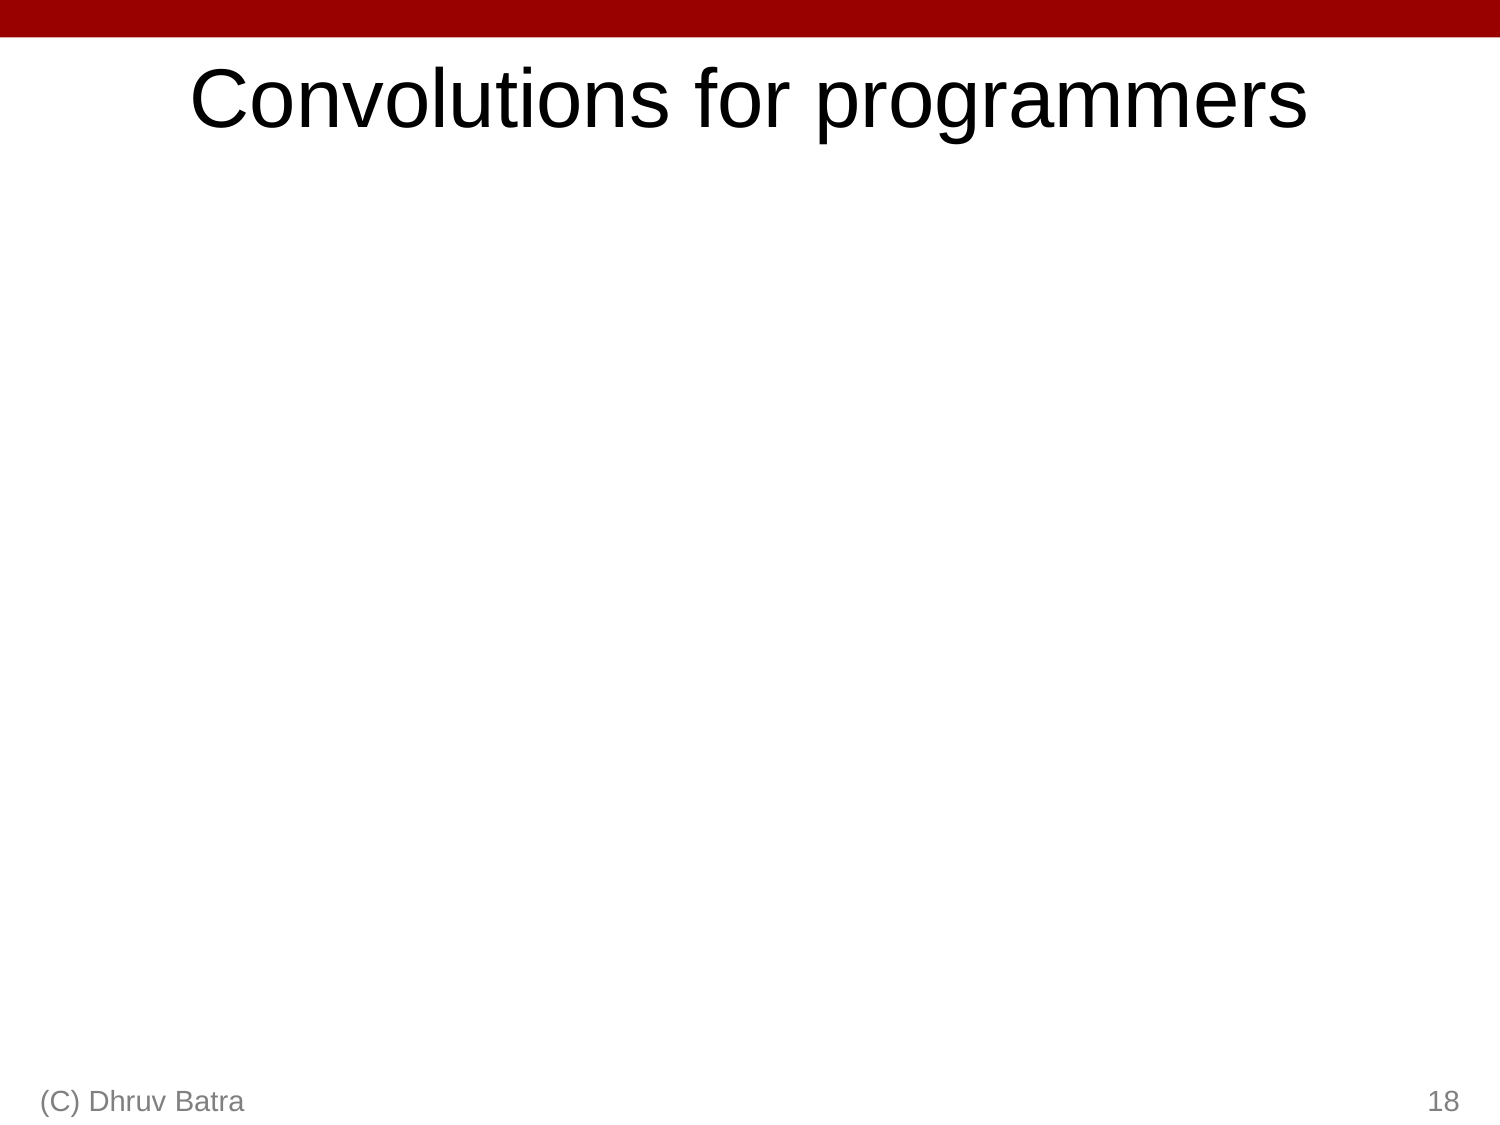

# Convolutions for programmers

(C) Dhruv Batra
18